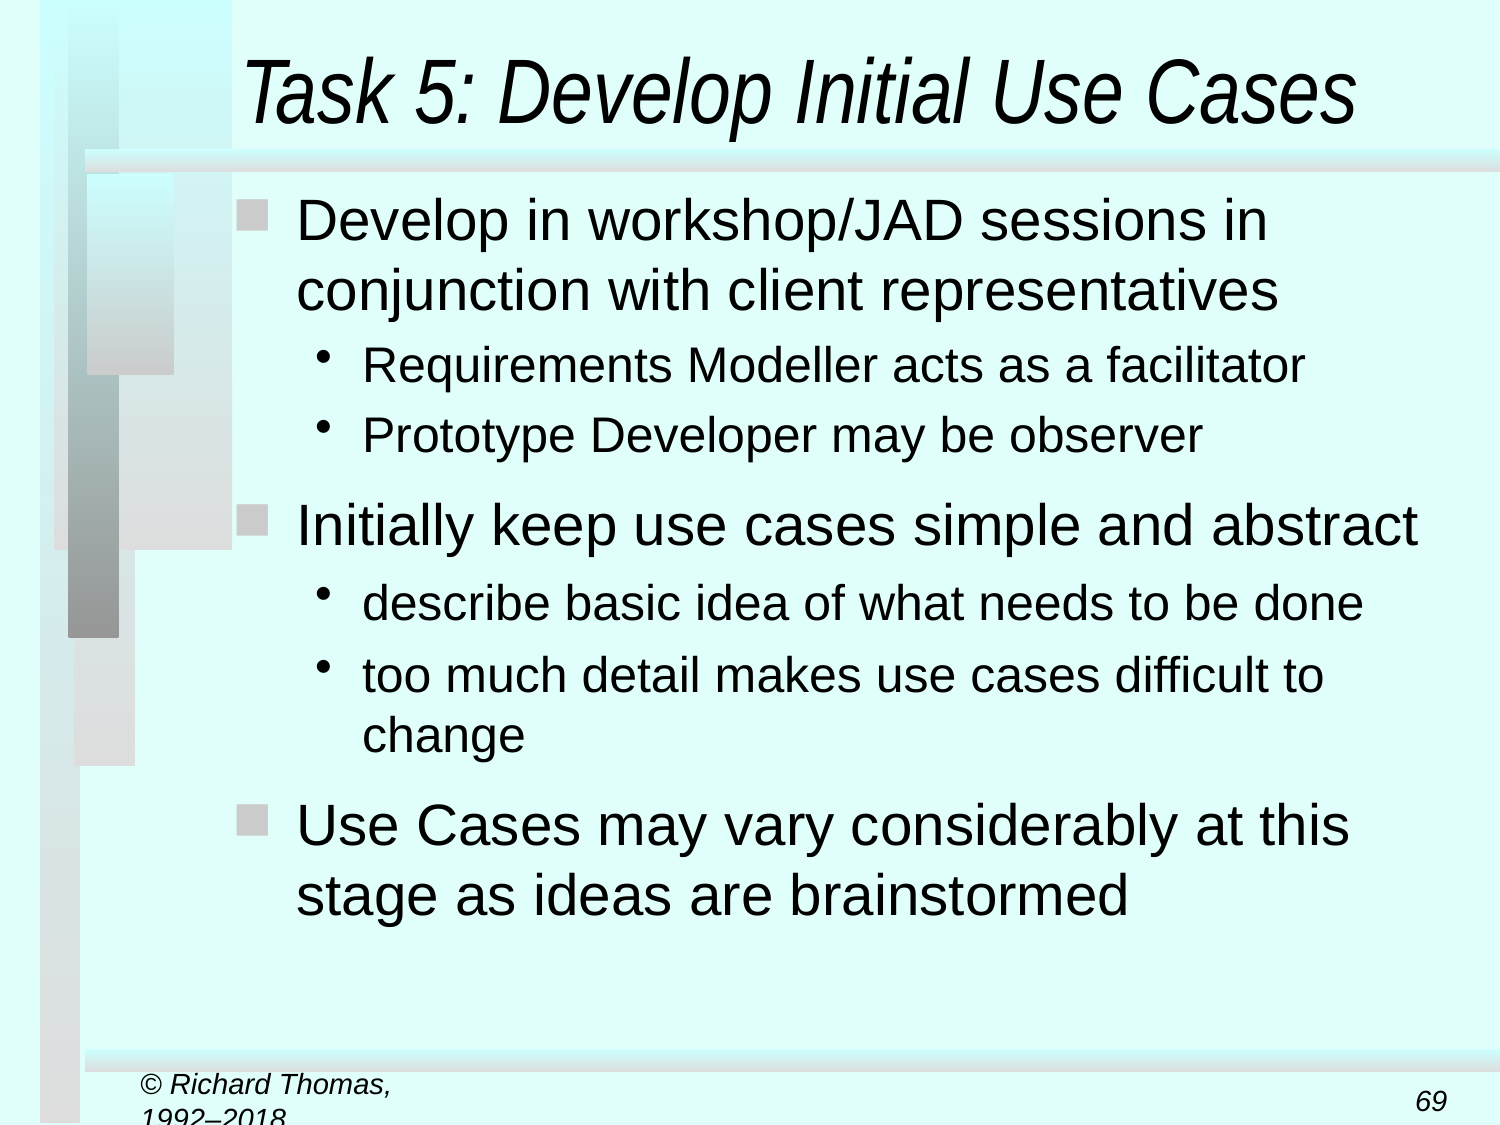

# Task 5: Develop Initial Use Cases
Develop in workshop/JAD sessions in conjunction with client representatives
Requirements Modeller acts as a facilitator
Prototype Developer may be observer
Initially keep use cases simple and abstract
describe basic idea of what needs to be done
too much detail makes use cases difficult to change
Use Cases may vary considerably at this stage as ideas are brainstormed
© Richard Thomas, 1992–2018
69